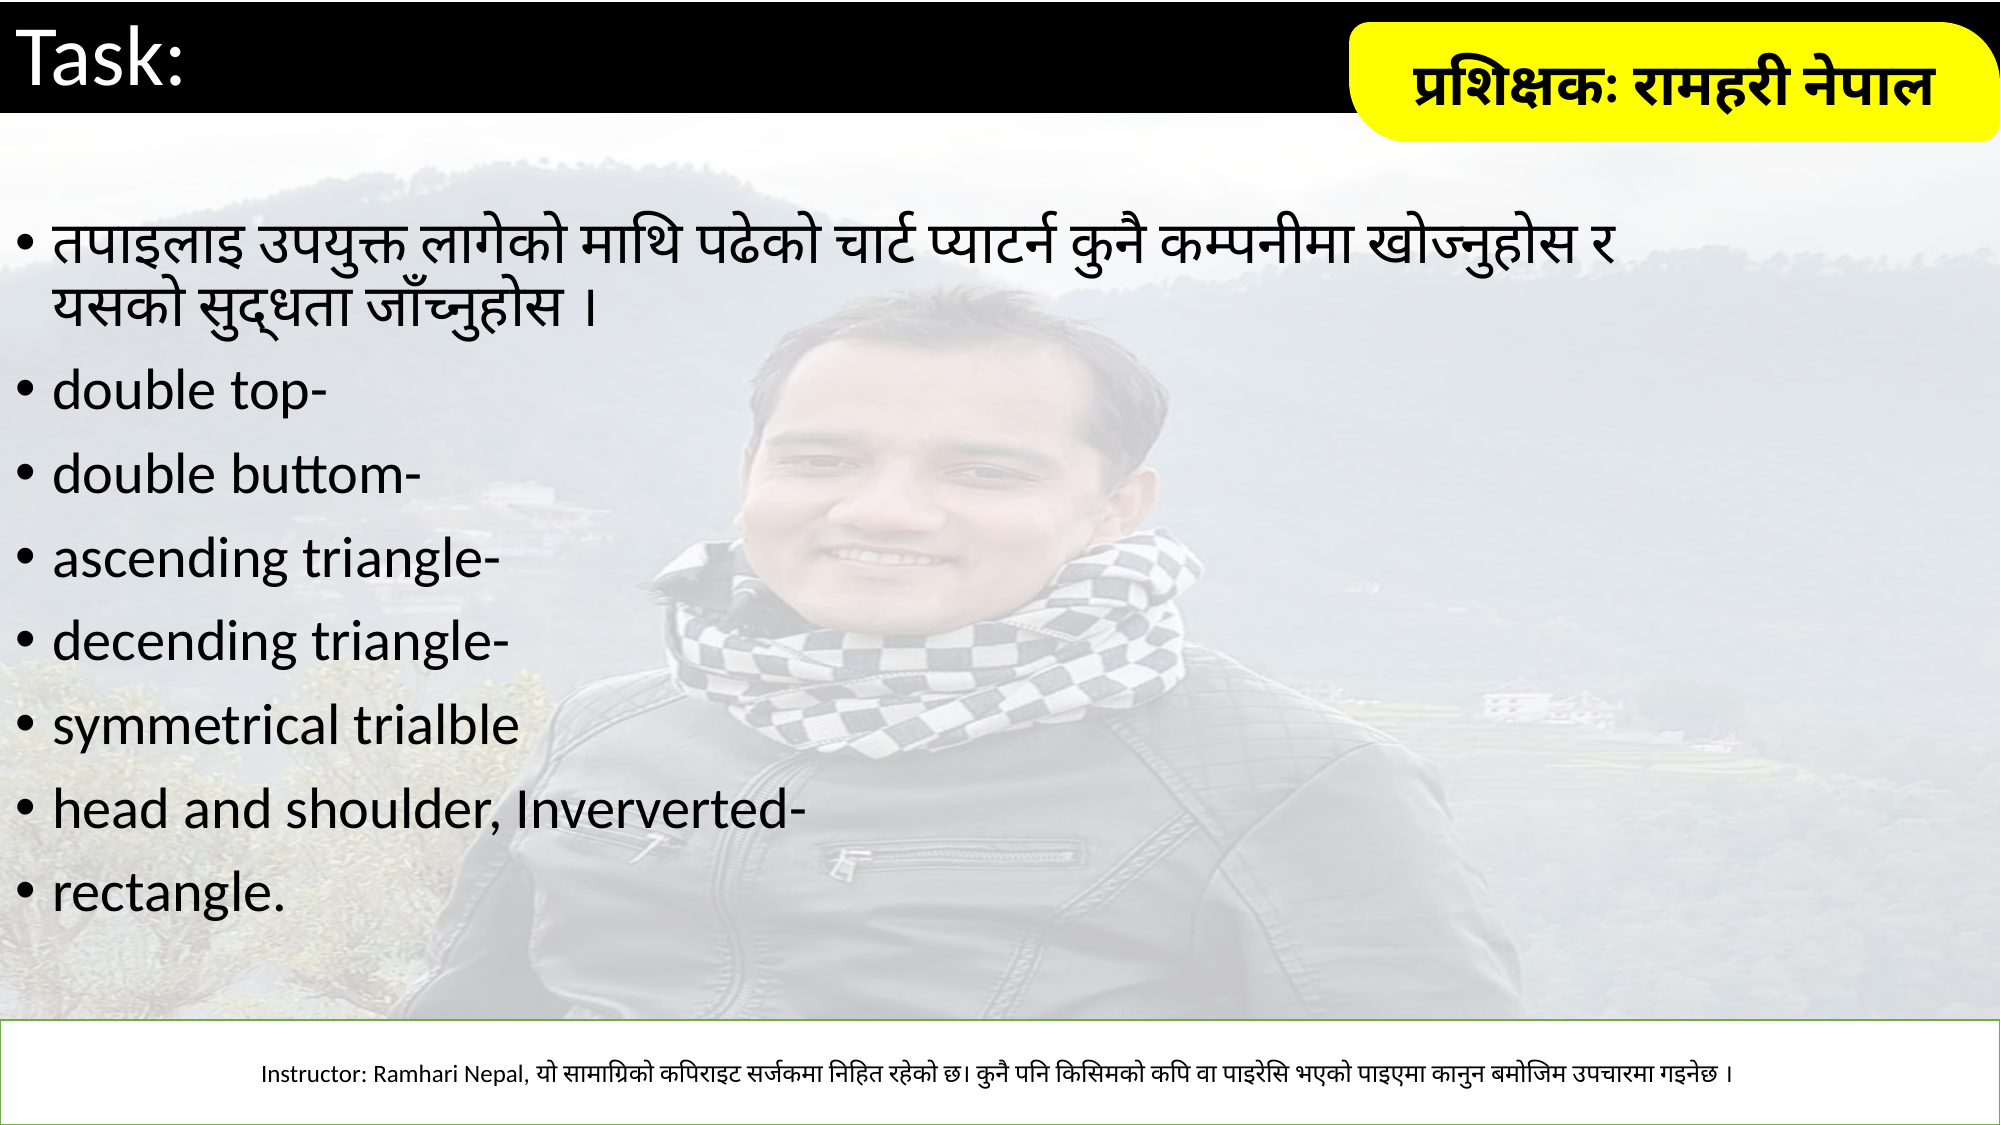

# Task:
प्रशिक्षकः रामहरी नेपाल
तपाइलाइ उपयुक्त लागेको माथि पढेको चार्ट प्याटर्न कुनै कम्पनीमा खोज्नुहोस र यसको सुद्धता जाँच्नुहोस ।
double top-
double buttom-
ascending triangle-
decending triangle-
symmetrical trialble
head and shoulder, Inververted-
rectangle.
Instructor: Ramhari Nepal, यो सामाग्रिको कपिराइट सर्जकमा निहित रहेको छ। कुनै पनि किसिमको कपि वा पाइरेसि भएको पाइएमा कानुन बमोजिम उपचारमा गइनेछ ।